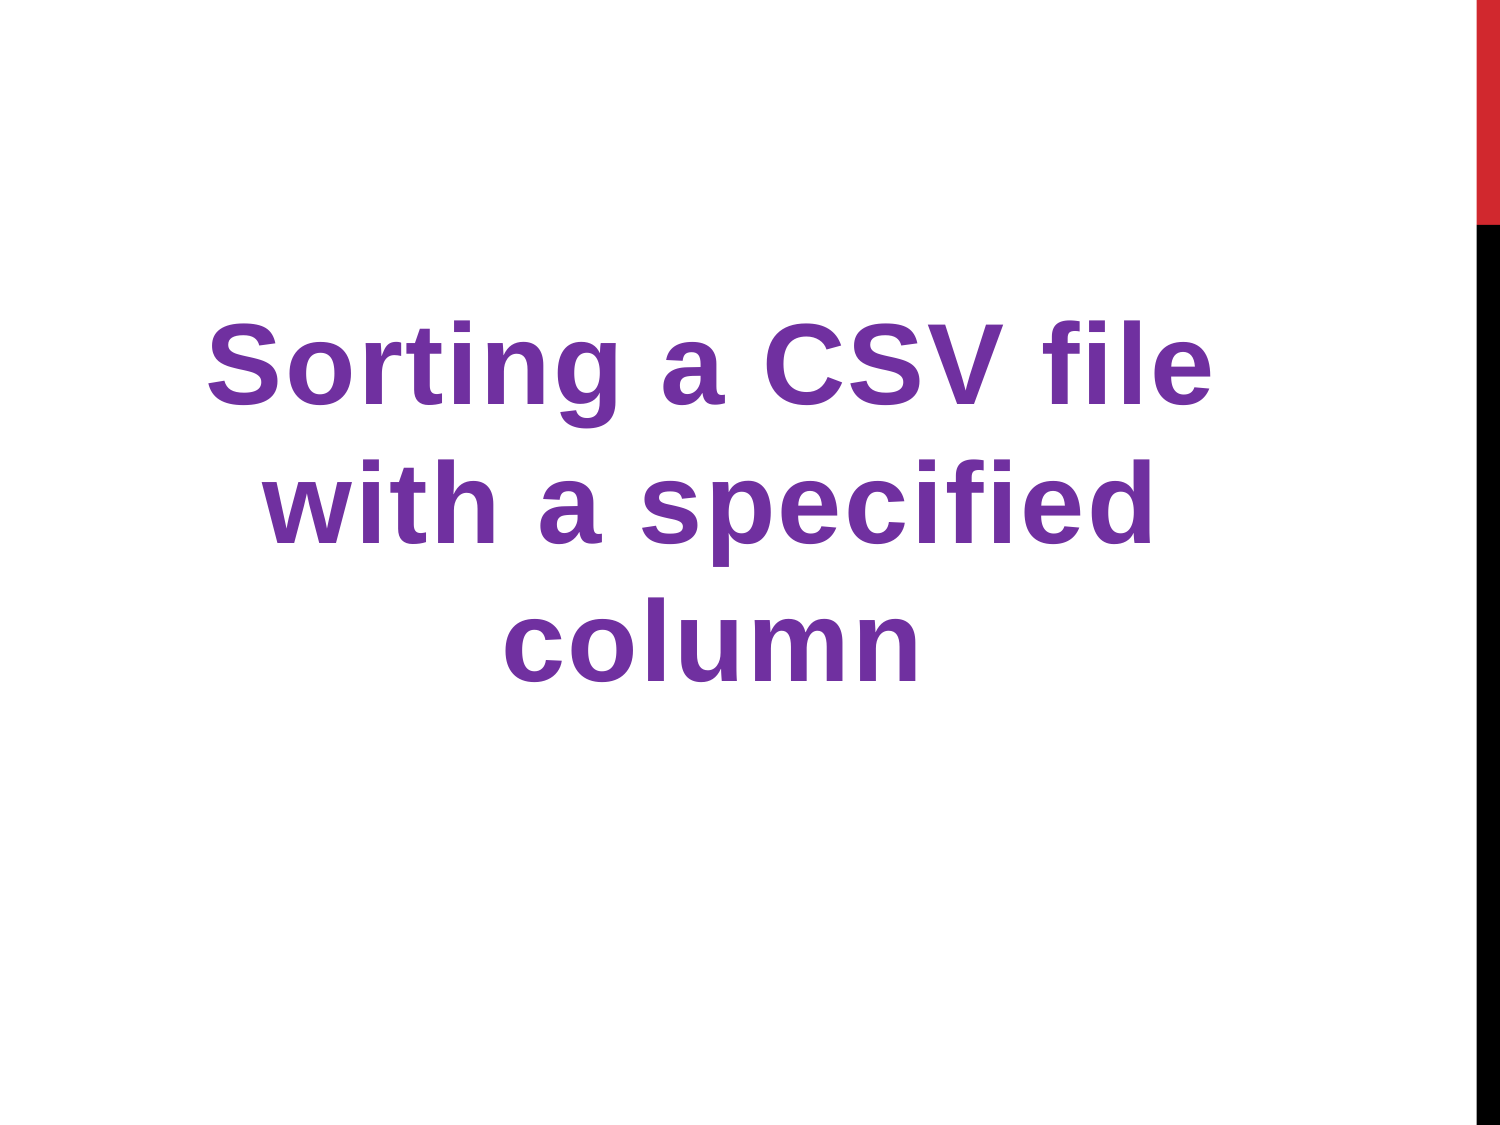

Sorting a CSV file with a specified column